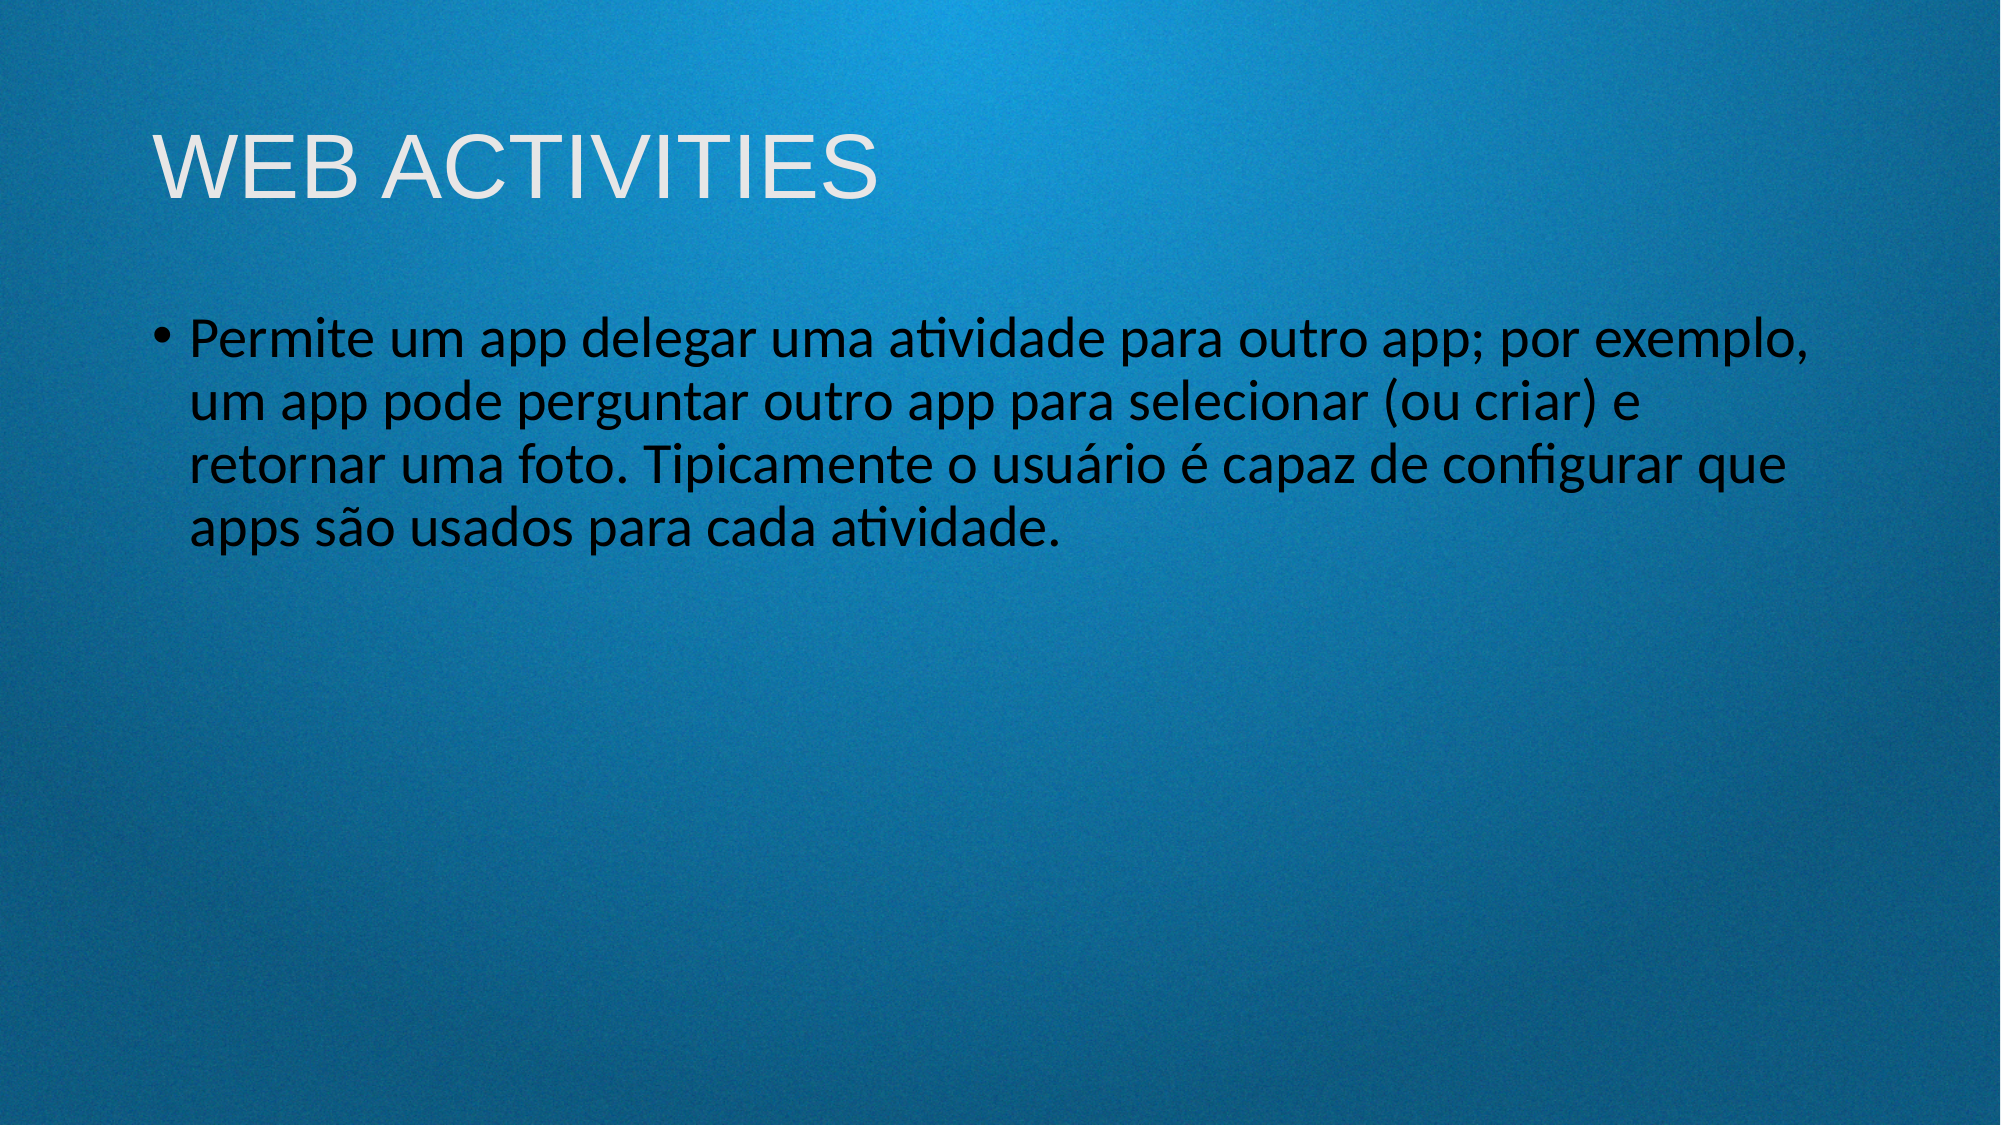

# WEB ACTIVITIES
Permite um app delegar uma atividade para outro app; por exemplo, um app pode perguntar outro app para selecionar (ou criar) e retornar uma foto. Tipicamente o usuário é capaz de configurar que apps são usados para cada atividade.